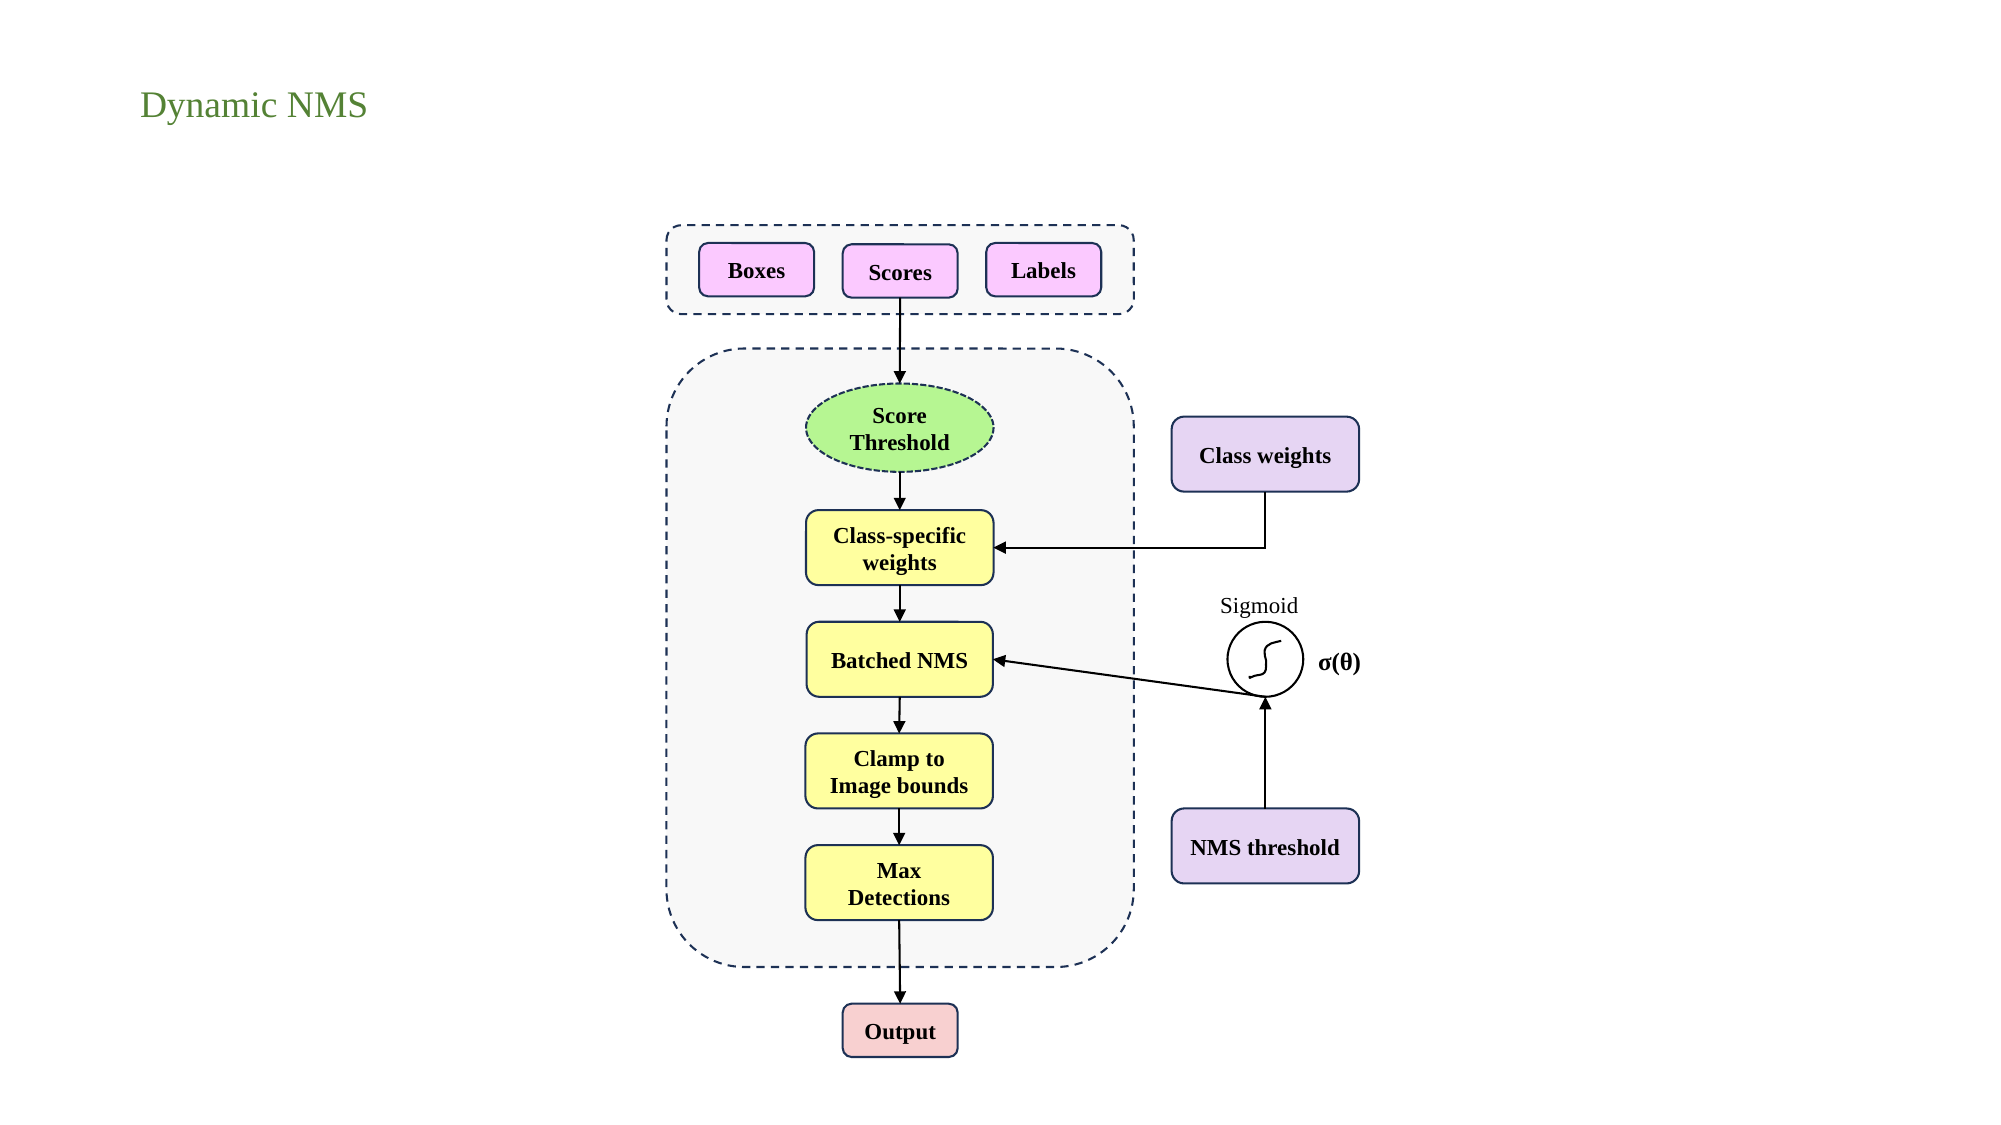

Dynamic NMS

Boxes
Labels
Scores

Score Threshold
Class weights
Class-specific weights
Sigmoid
Batched NMS

σ(θ)

Clamp to Image bounds
NMS threshold
Max Detections
Output